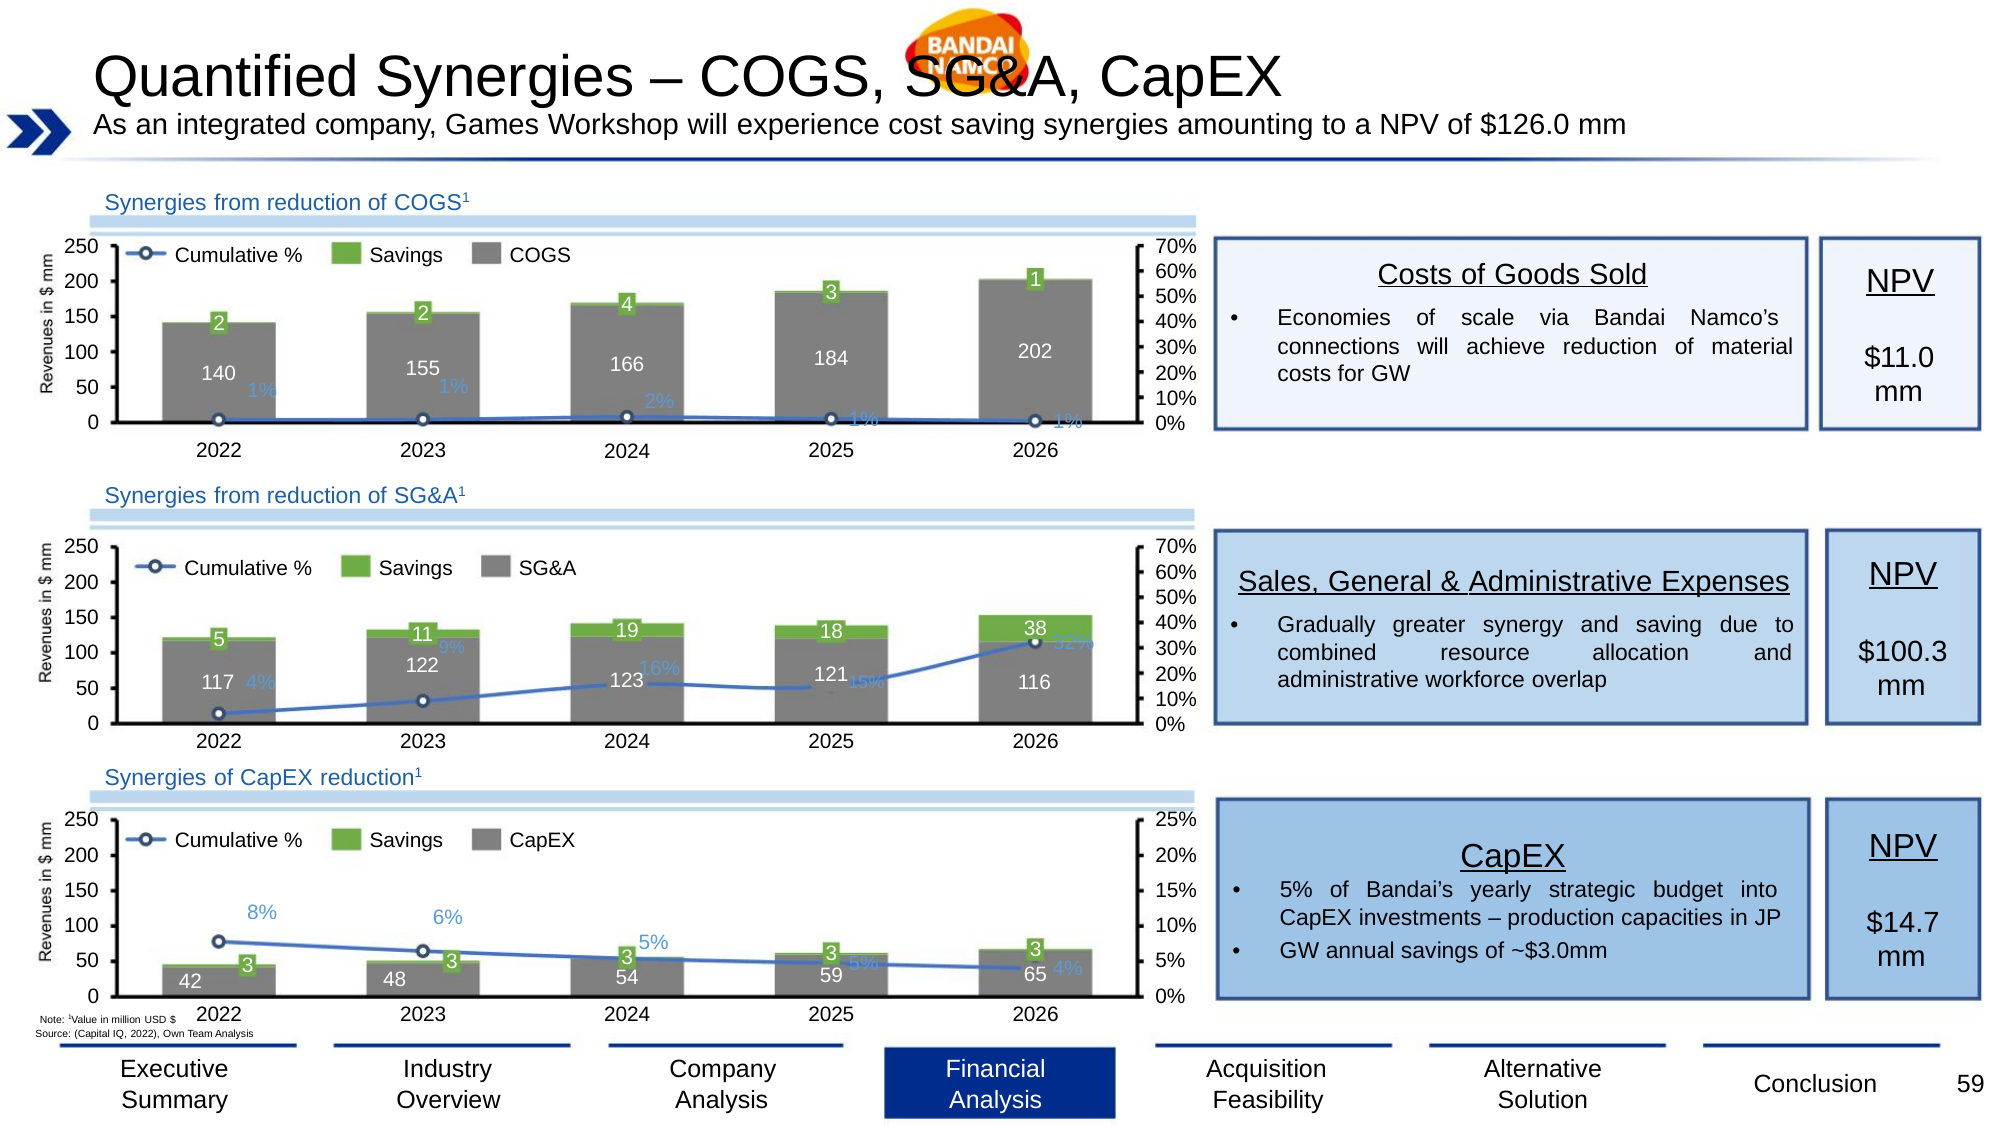

Quantified Synergies – COGS, SG&A, CapEX
As an integrated company, Games Workshop will experience cost saving synergies amounting to a NPV of $126.0 mm
Synergies from reduction of COGS1
250
70%
60%
50%
40%
30%
20%
10%
0%
Cumulative %
Savings
2
COGS
Costs of Goods Sold
NPV
1
200
150
100
50
3
4
•
Economies of scale via Bandai Namco’s
connections will achieve reduction of material
costs for GW
2
202
$11.0
mm
184
166
155
140
1%
1%
2%
2024
1%
1%
2026
0
2022
2025
2023
Synergies from reduction of SG&A1
250
200
150
100
50
70%
60%
50%
40%
30%
20%
10%
0%
NPV
Cumulative %
Savings
11
SG&A
Sales, General & Administrative Expenses
•
Gradually greater synergy and saving due to
38
19
18
5
32%
$100.3
mm
combined
resource
allocation
and
1229%
16%
administrative workforce overlap
123
12115%
117 4%
116
0
2022
2023
2024
2026
2025
Synergies of CapEX reduction1
250
200
150
100
50
25%
20%
15%
10%
5%
NPV
Cumulative %
Savings
CapEX
CapEX
•
5% of Bandai’s yearly strategic budget into
CapEX investments – production capacities in JP
8%
3
6%
$14.7
mm
5%
3
65
•
GW annual savings of ~$3.0mm
3
59
3
3
5%
4%
54
48
42
0
0%
2026
2022
2023
2024
2025
Note: 1Value in million USD $
Source: (Capital IQ, 2022), Own Team Analysis
Executive
Summary
Industry
Overview
Company
Analysis
Financial
Analysis
Acquisition
Feasibility
Alternative
Solution
Conclusion
59